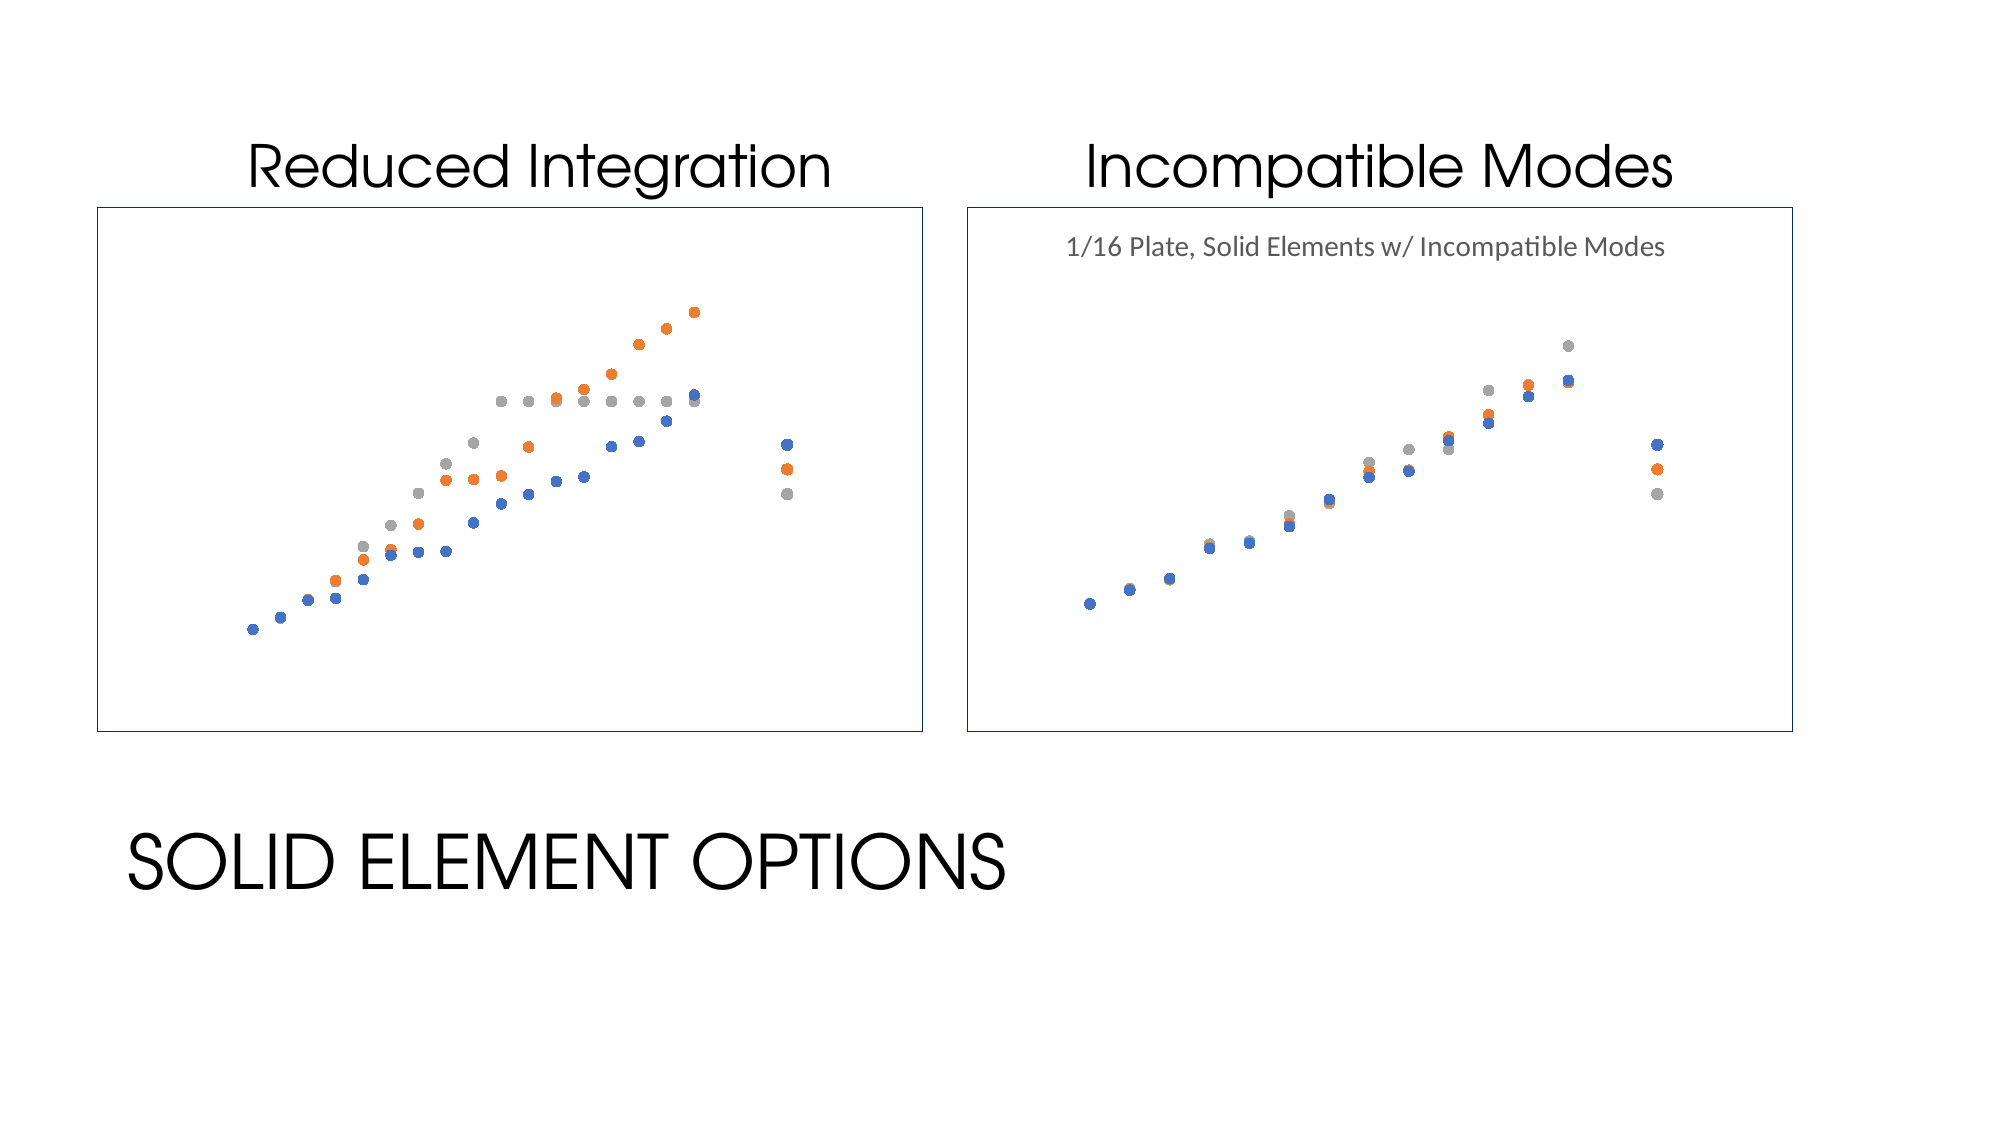

Reduced Integration
Incompatible Modes

### Chart: 1/16 Plate, Reduced Integration Elements

| Category |  |  |  |
|---|---|---|---|

### Chart: 1/16 Plate, Solid Elements w/ Incompatible Modes

| Category |  |  |  |
|---|---|---|---|
# Solid Element Options